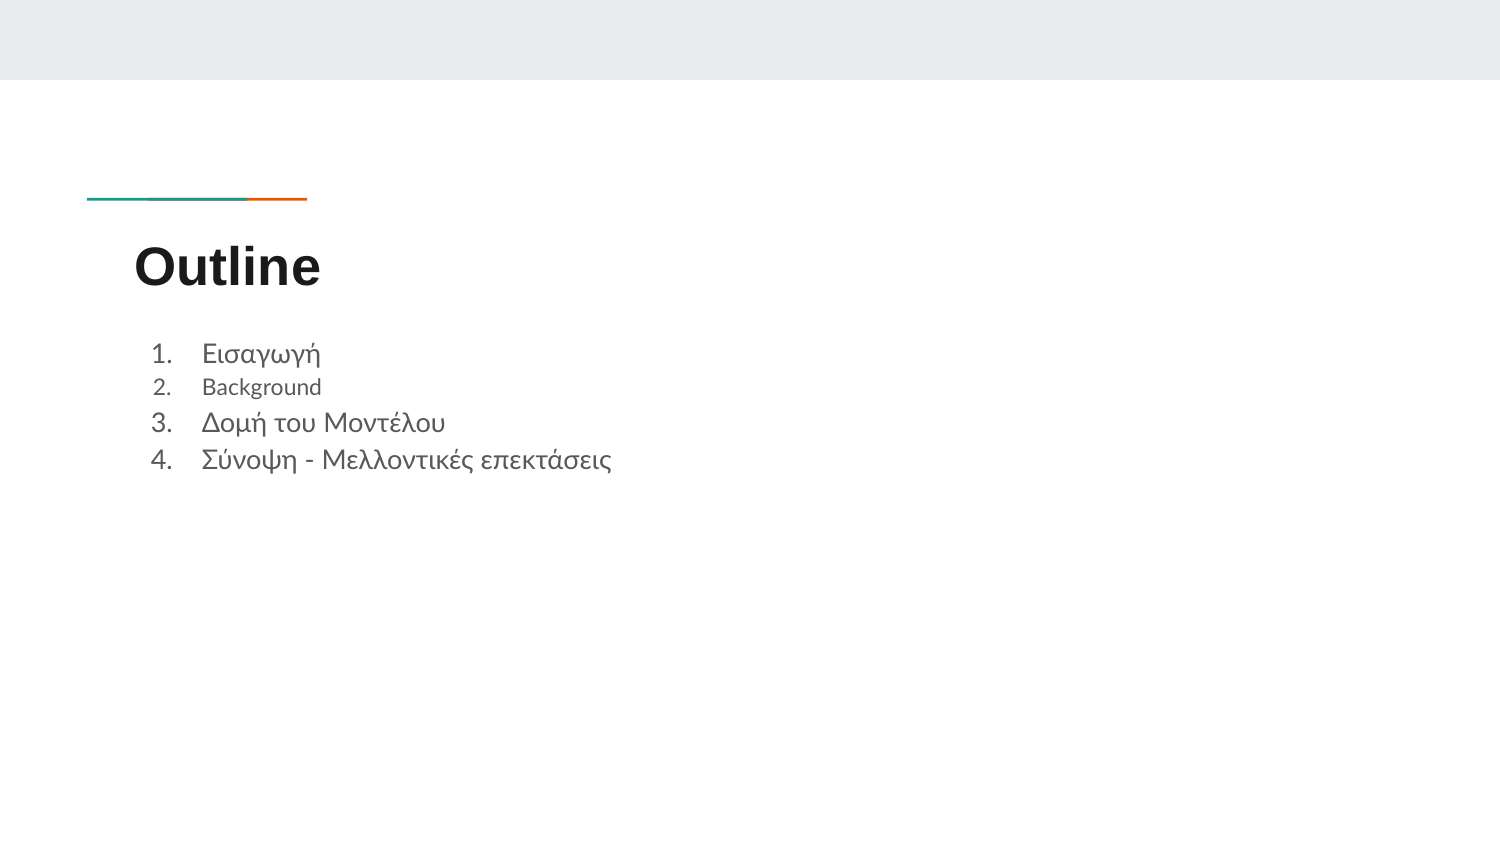

# Outline
Εισαγωγή
Background
Δομή του Μοντέλου
Σύνοψη - Μελλοντικές επεκτάσεις